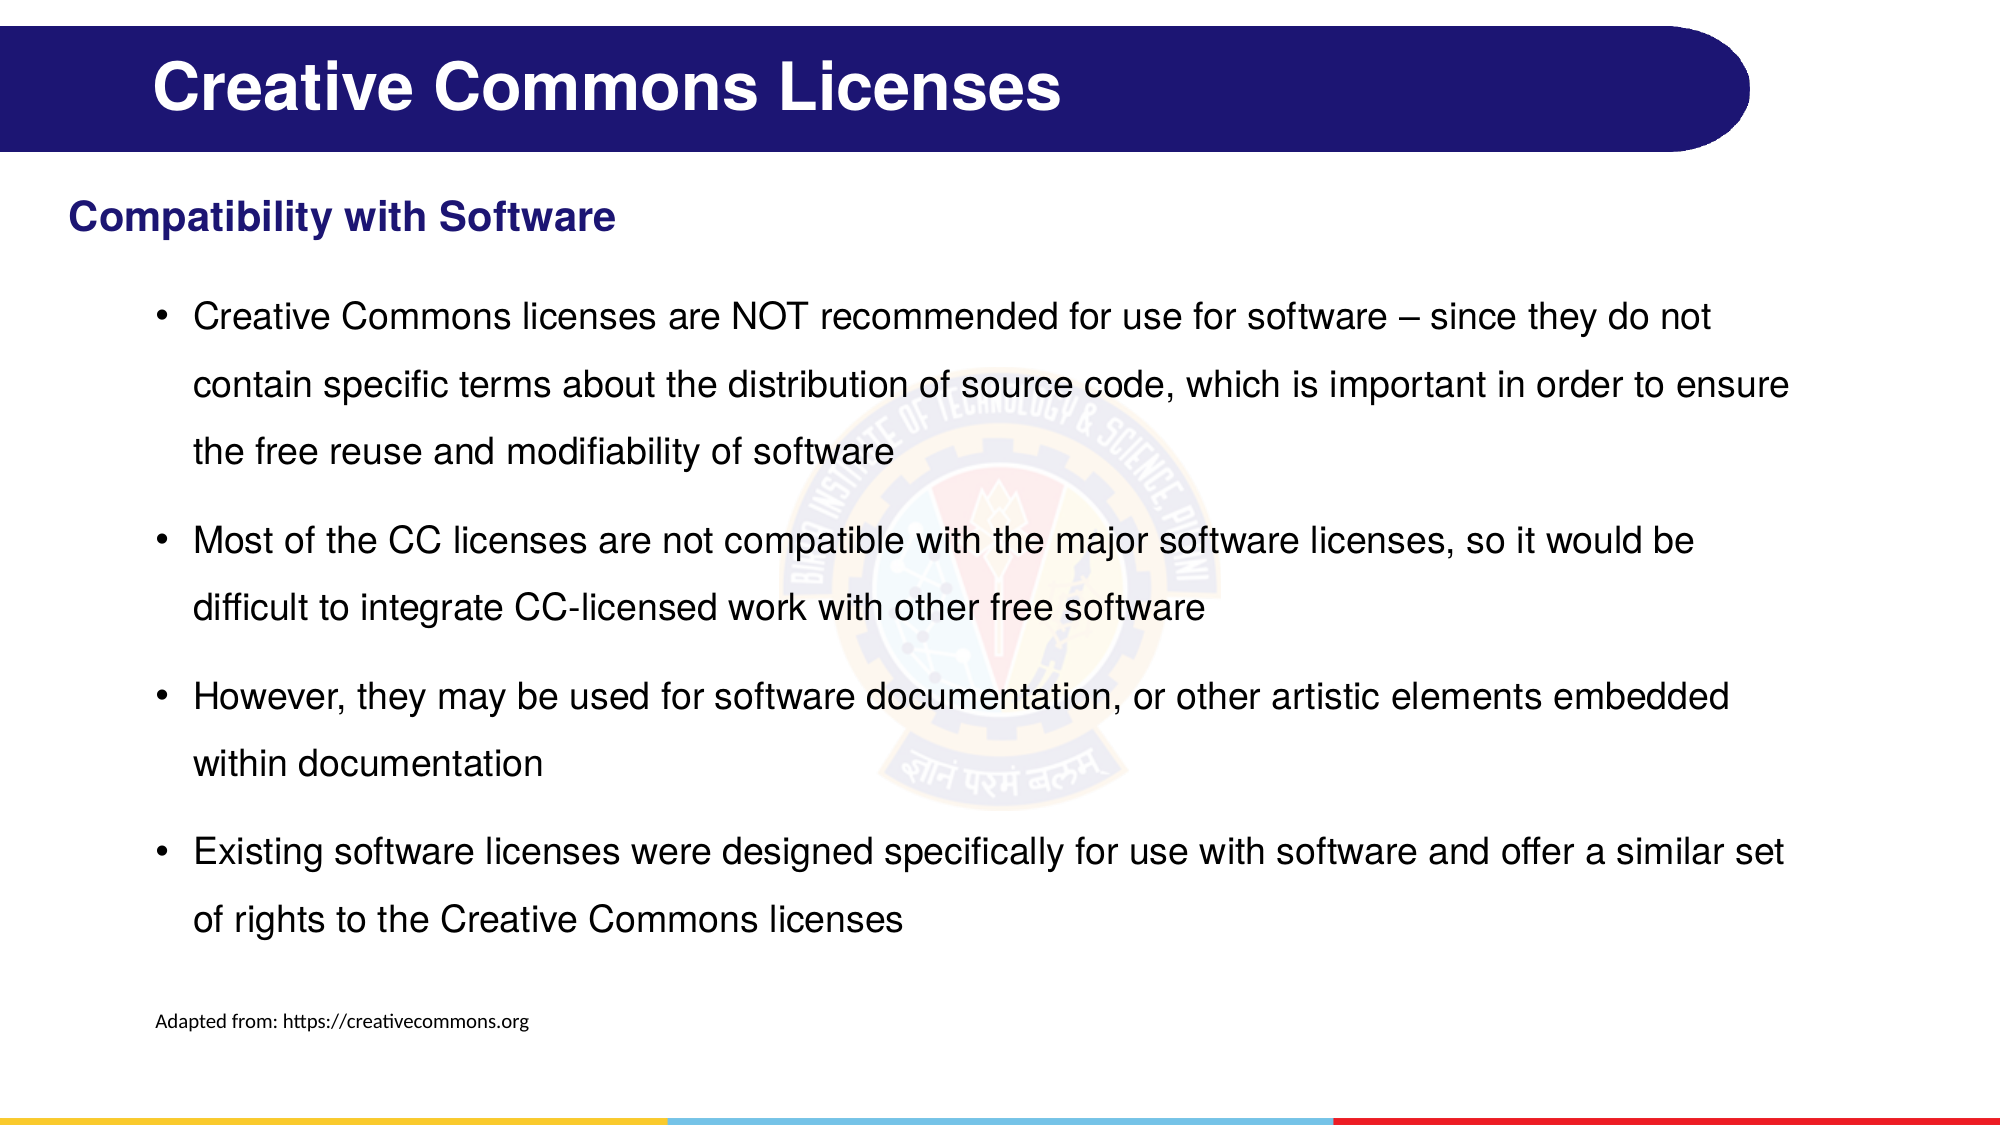

# Creative Commons Licenses
Compatibility with Software
Creative Commons licenses are NOT recommended for use for software – since they do not contain specific terms about the distribution of source code, which is important in order to ensure the free reuse and modifiability of software
Most of the CC licenses are not compatible with the major software licenses, so it would be difficult to integrate CC-licensed work with other free software
However, they may be used for software documentation, or other artistic elements embedded within documentation
Existing software licenses were designed specifically for use with software and offer a similar set of rights to the Creative Commons licenses
Adapted from: https://creativecommons.org